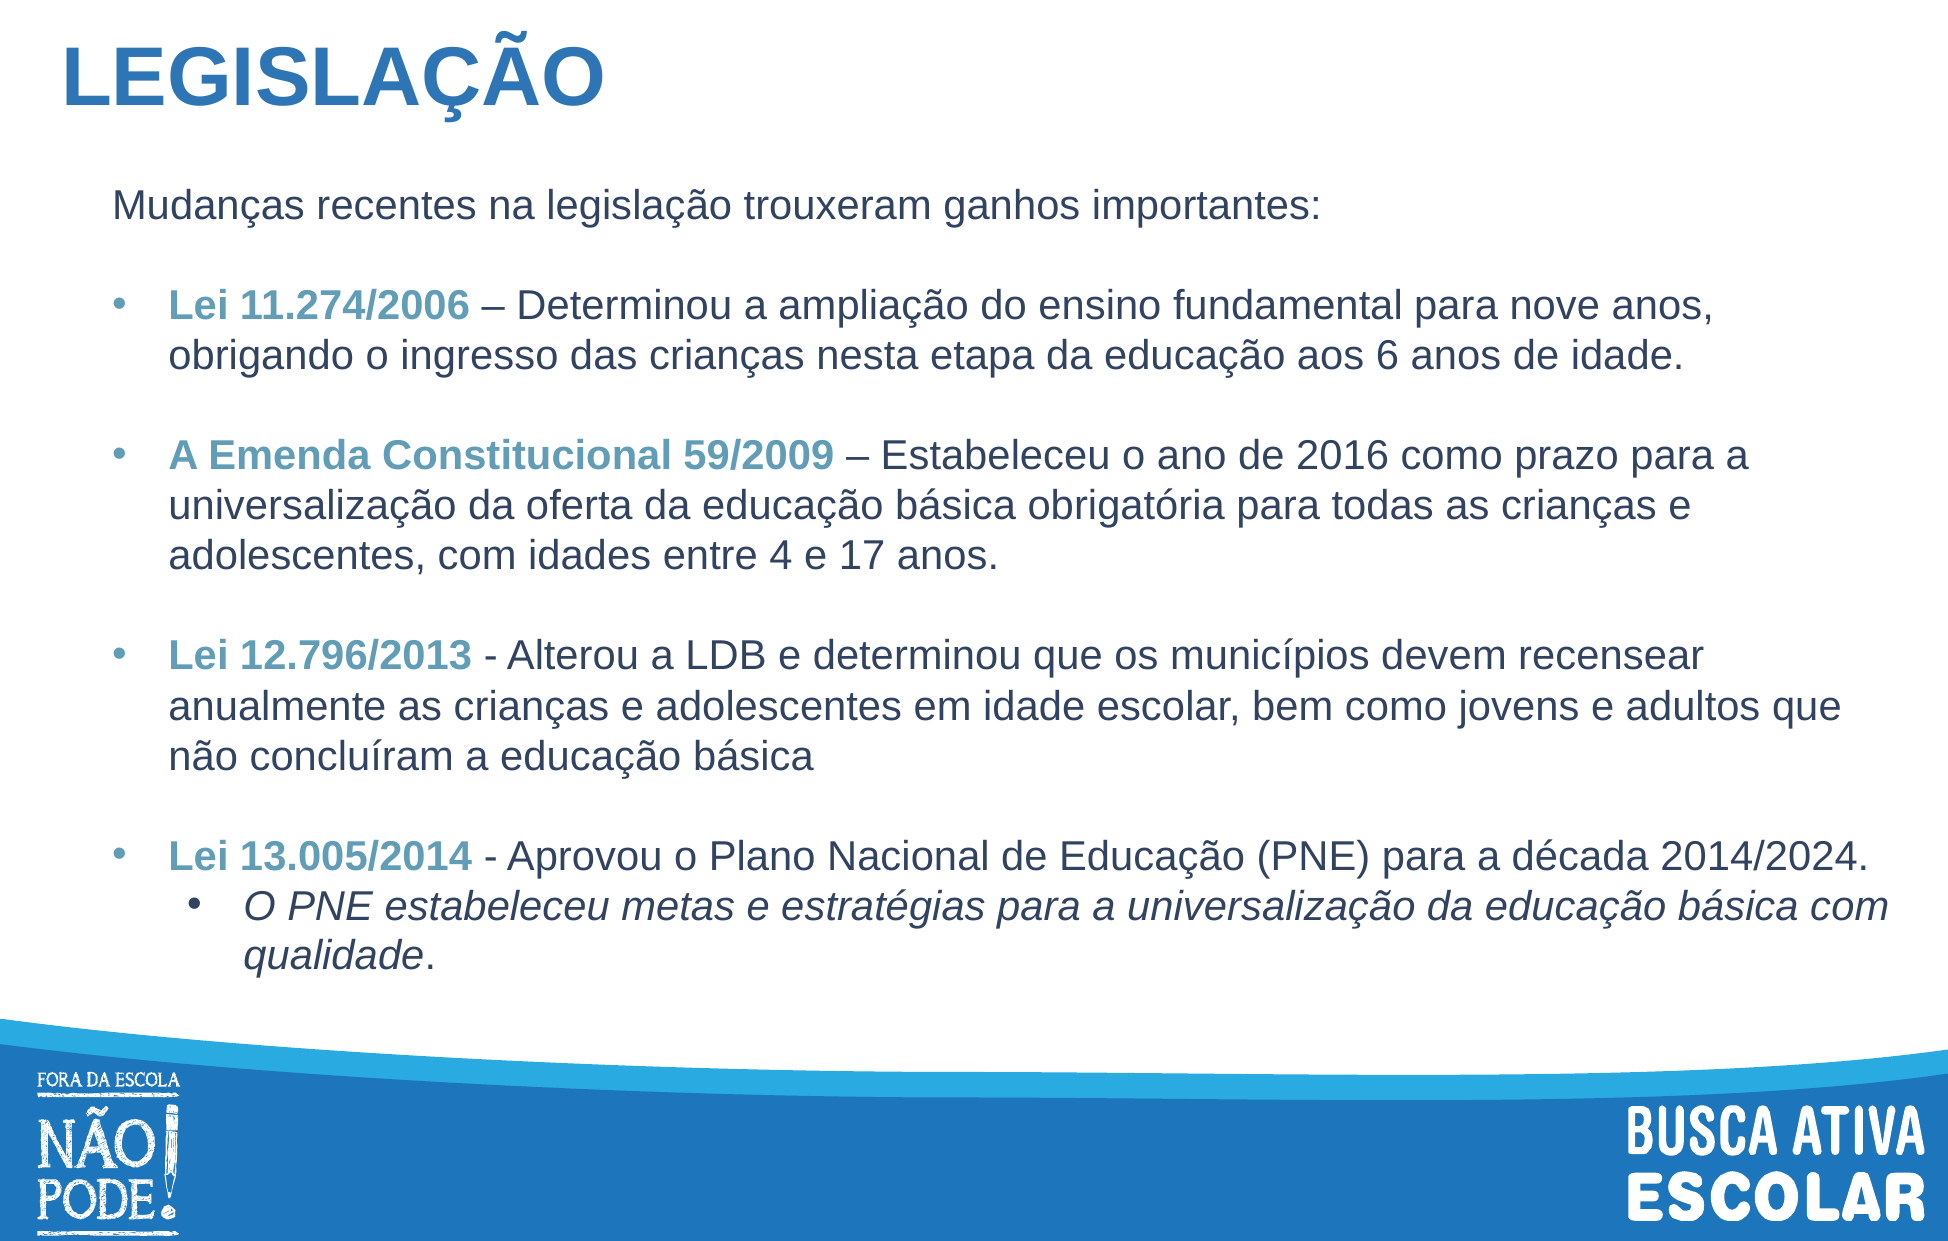

# LEGISLAÇÃO
Mudanças recentes na legislação trouxeram ganhos importantes:

Lei 11.274/2006 – Determinou a ampliação do ensino fundamental para nove anos, obrigando o ingresso das crianças nesta etapa da educação aos 6 anos de idade.

A Emenda Constitucional 59/2009 – Estabeleceu o ano de 2016 como prazo para a universalização da oferta da educação básica obrigatória para todas as crianças e adolescentes, com idades entre 4 e 17 anos.

Lei 12.796/2013 - Alterou a LDB e determinou que os municípios devem recensear anualmente as crianças e adolescentes em idade escolar, bem como jovens e adultos que não concluíram a educação básica

Lei 13.005/2014 - Aprovou o Plano Nacional de Educação (PNE) para a década 2014/2024.
O PNE estabeleceu metas e estratégias para a universalização da educação básica com qualidade.